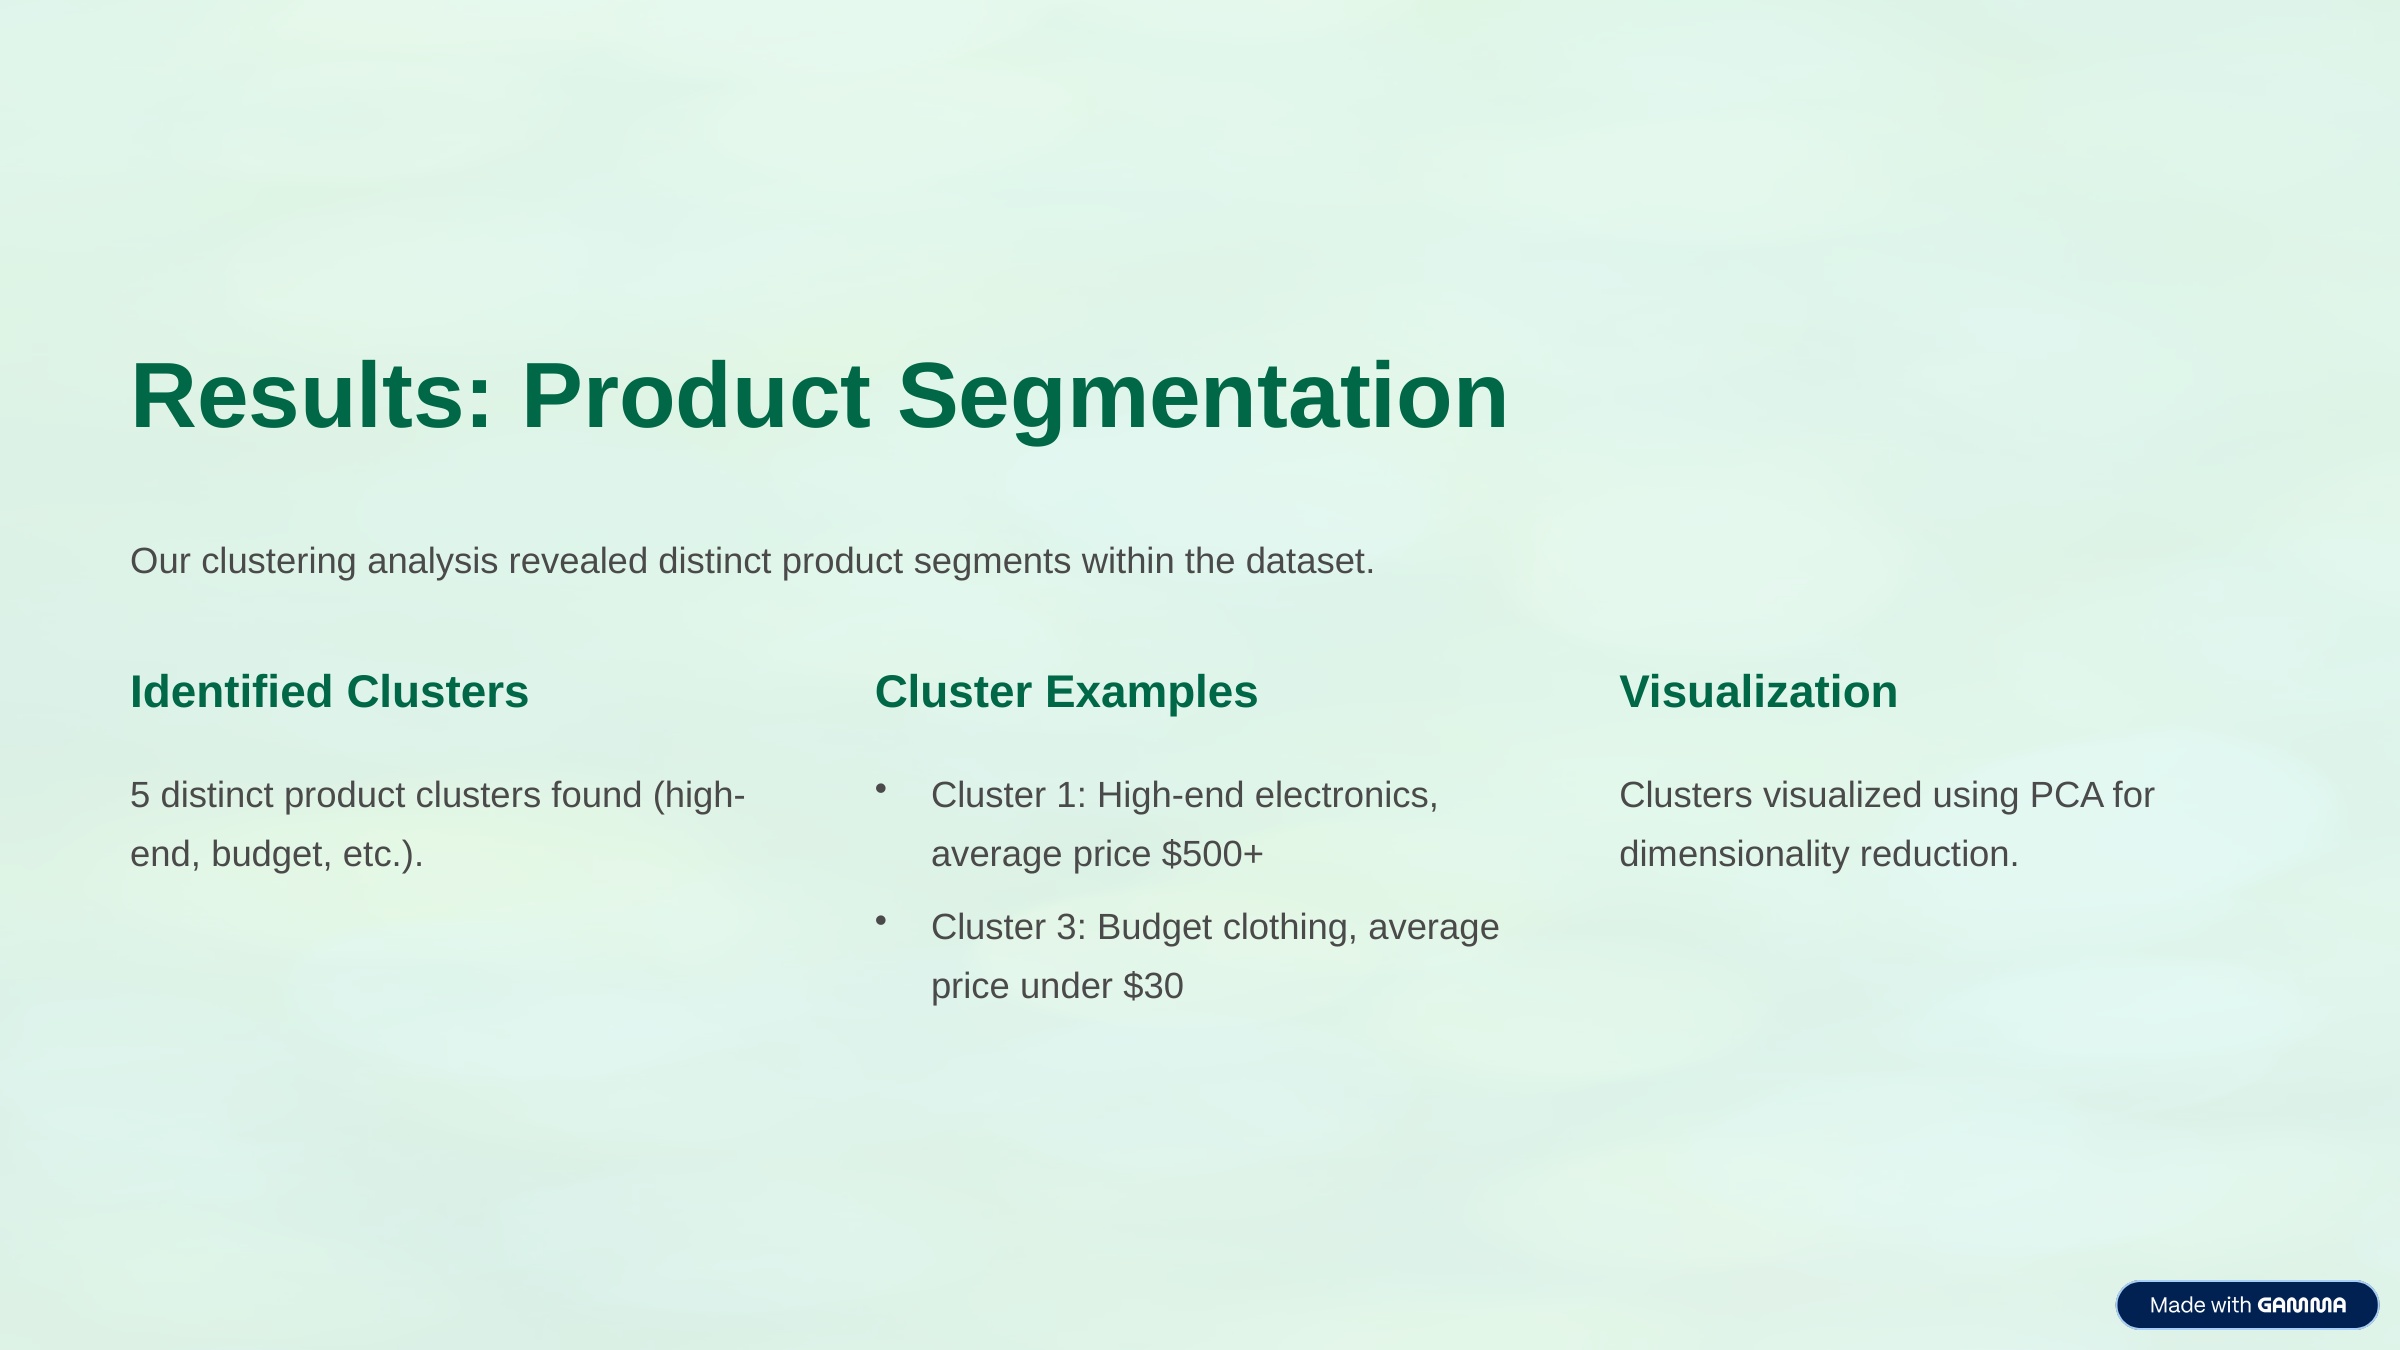

Results: Product Segmentation
Our clustering analysis revealed distinct product segments within the dataset.
Identified Clusters
Cluster Examples
Visualization
5 distinct product clusters found (high-end, budget, etc.).
Cluster 1: High-end electronics, average price $500+
Clusters visualized using PCA for dimensionality reduction.
Cluster 3: Budget clothing, average price under $30